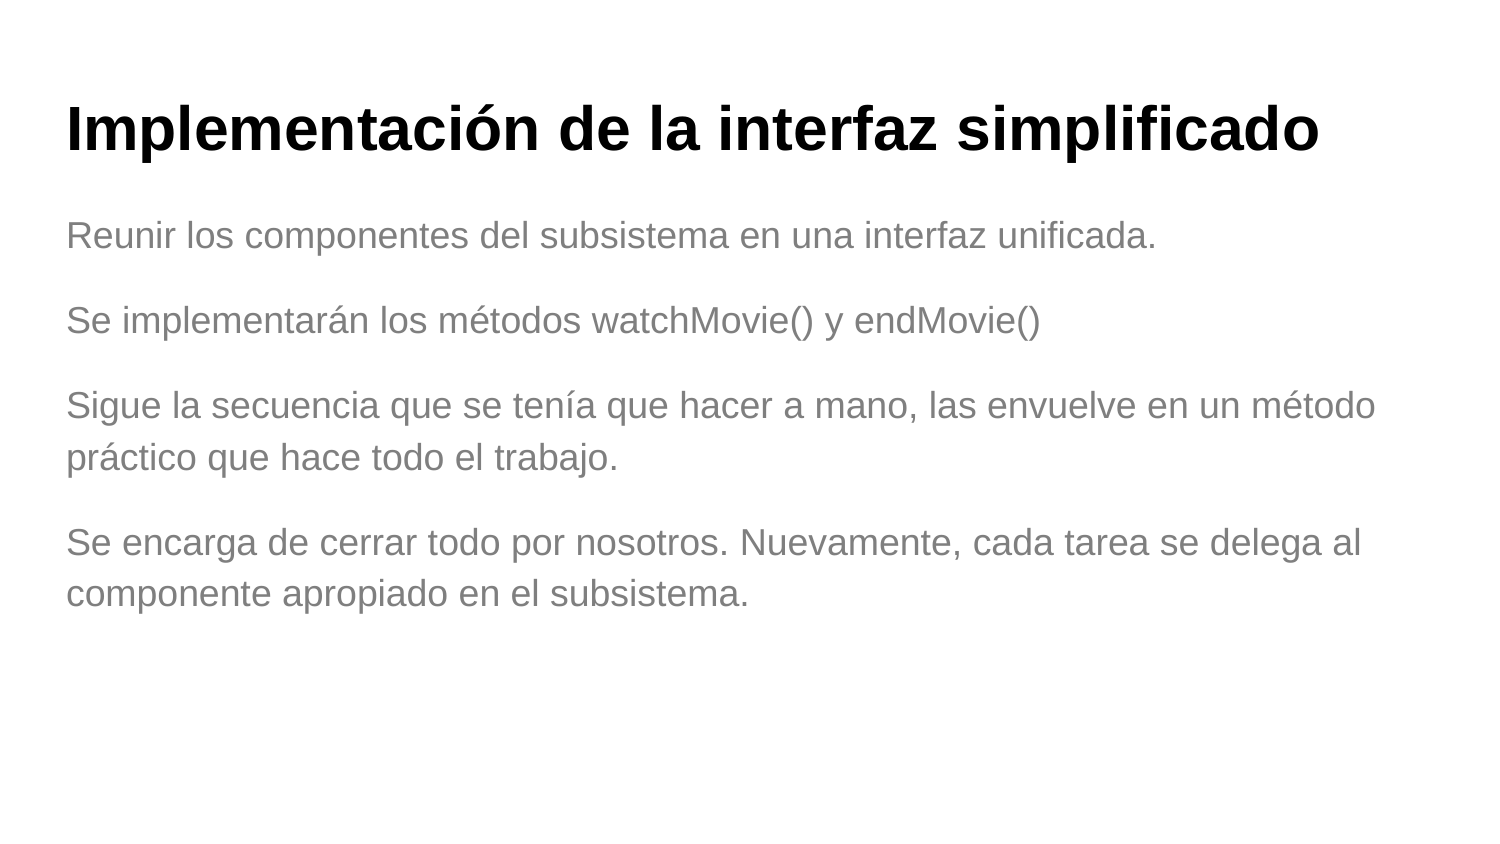

# Implementación de la interfaz simplificado
Reunir los componentes del subsistema en una interfaz unificada.
Se implementarán los métodos watchMovie() y endMovie()
Sigue la secuencia que se tenía que hacer a mano, las envuelve en un método práctico que hace todo el trabajo.
Se encarga de cerrar todo por nosotros. Nuevamente, cada tarea se delega al componente apropiado en el subsistema.